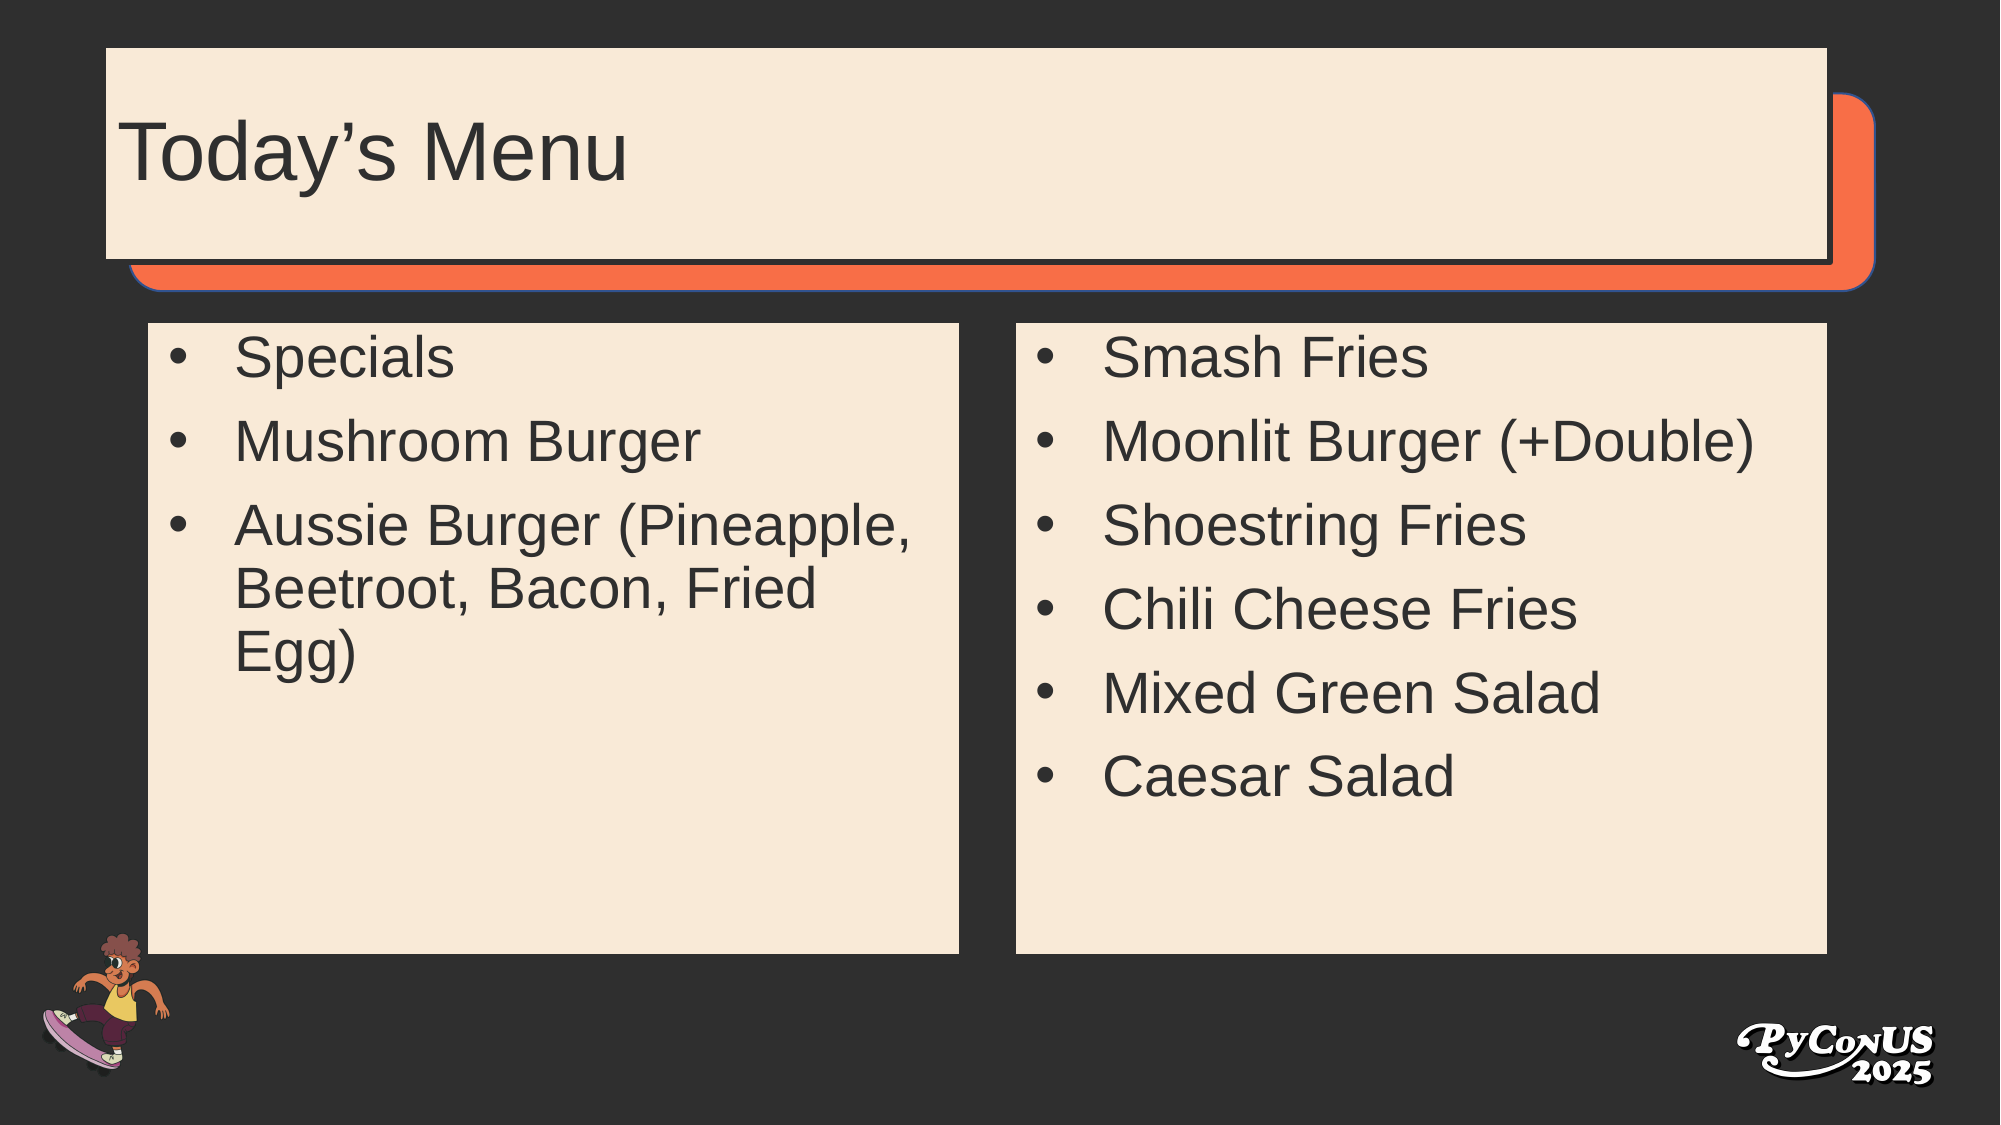

# Today’s Menu
Specials
Mushroom Burger
Aussie Burger (Pineapple, Beetroot, Bacon, Fried Egg)

Smash Fries
Moonlit Burger (+Double)
Shoestring Fries
Chili Cheese Fries
Mixed Green Salad
Caesar Salad